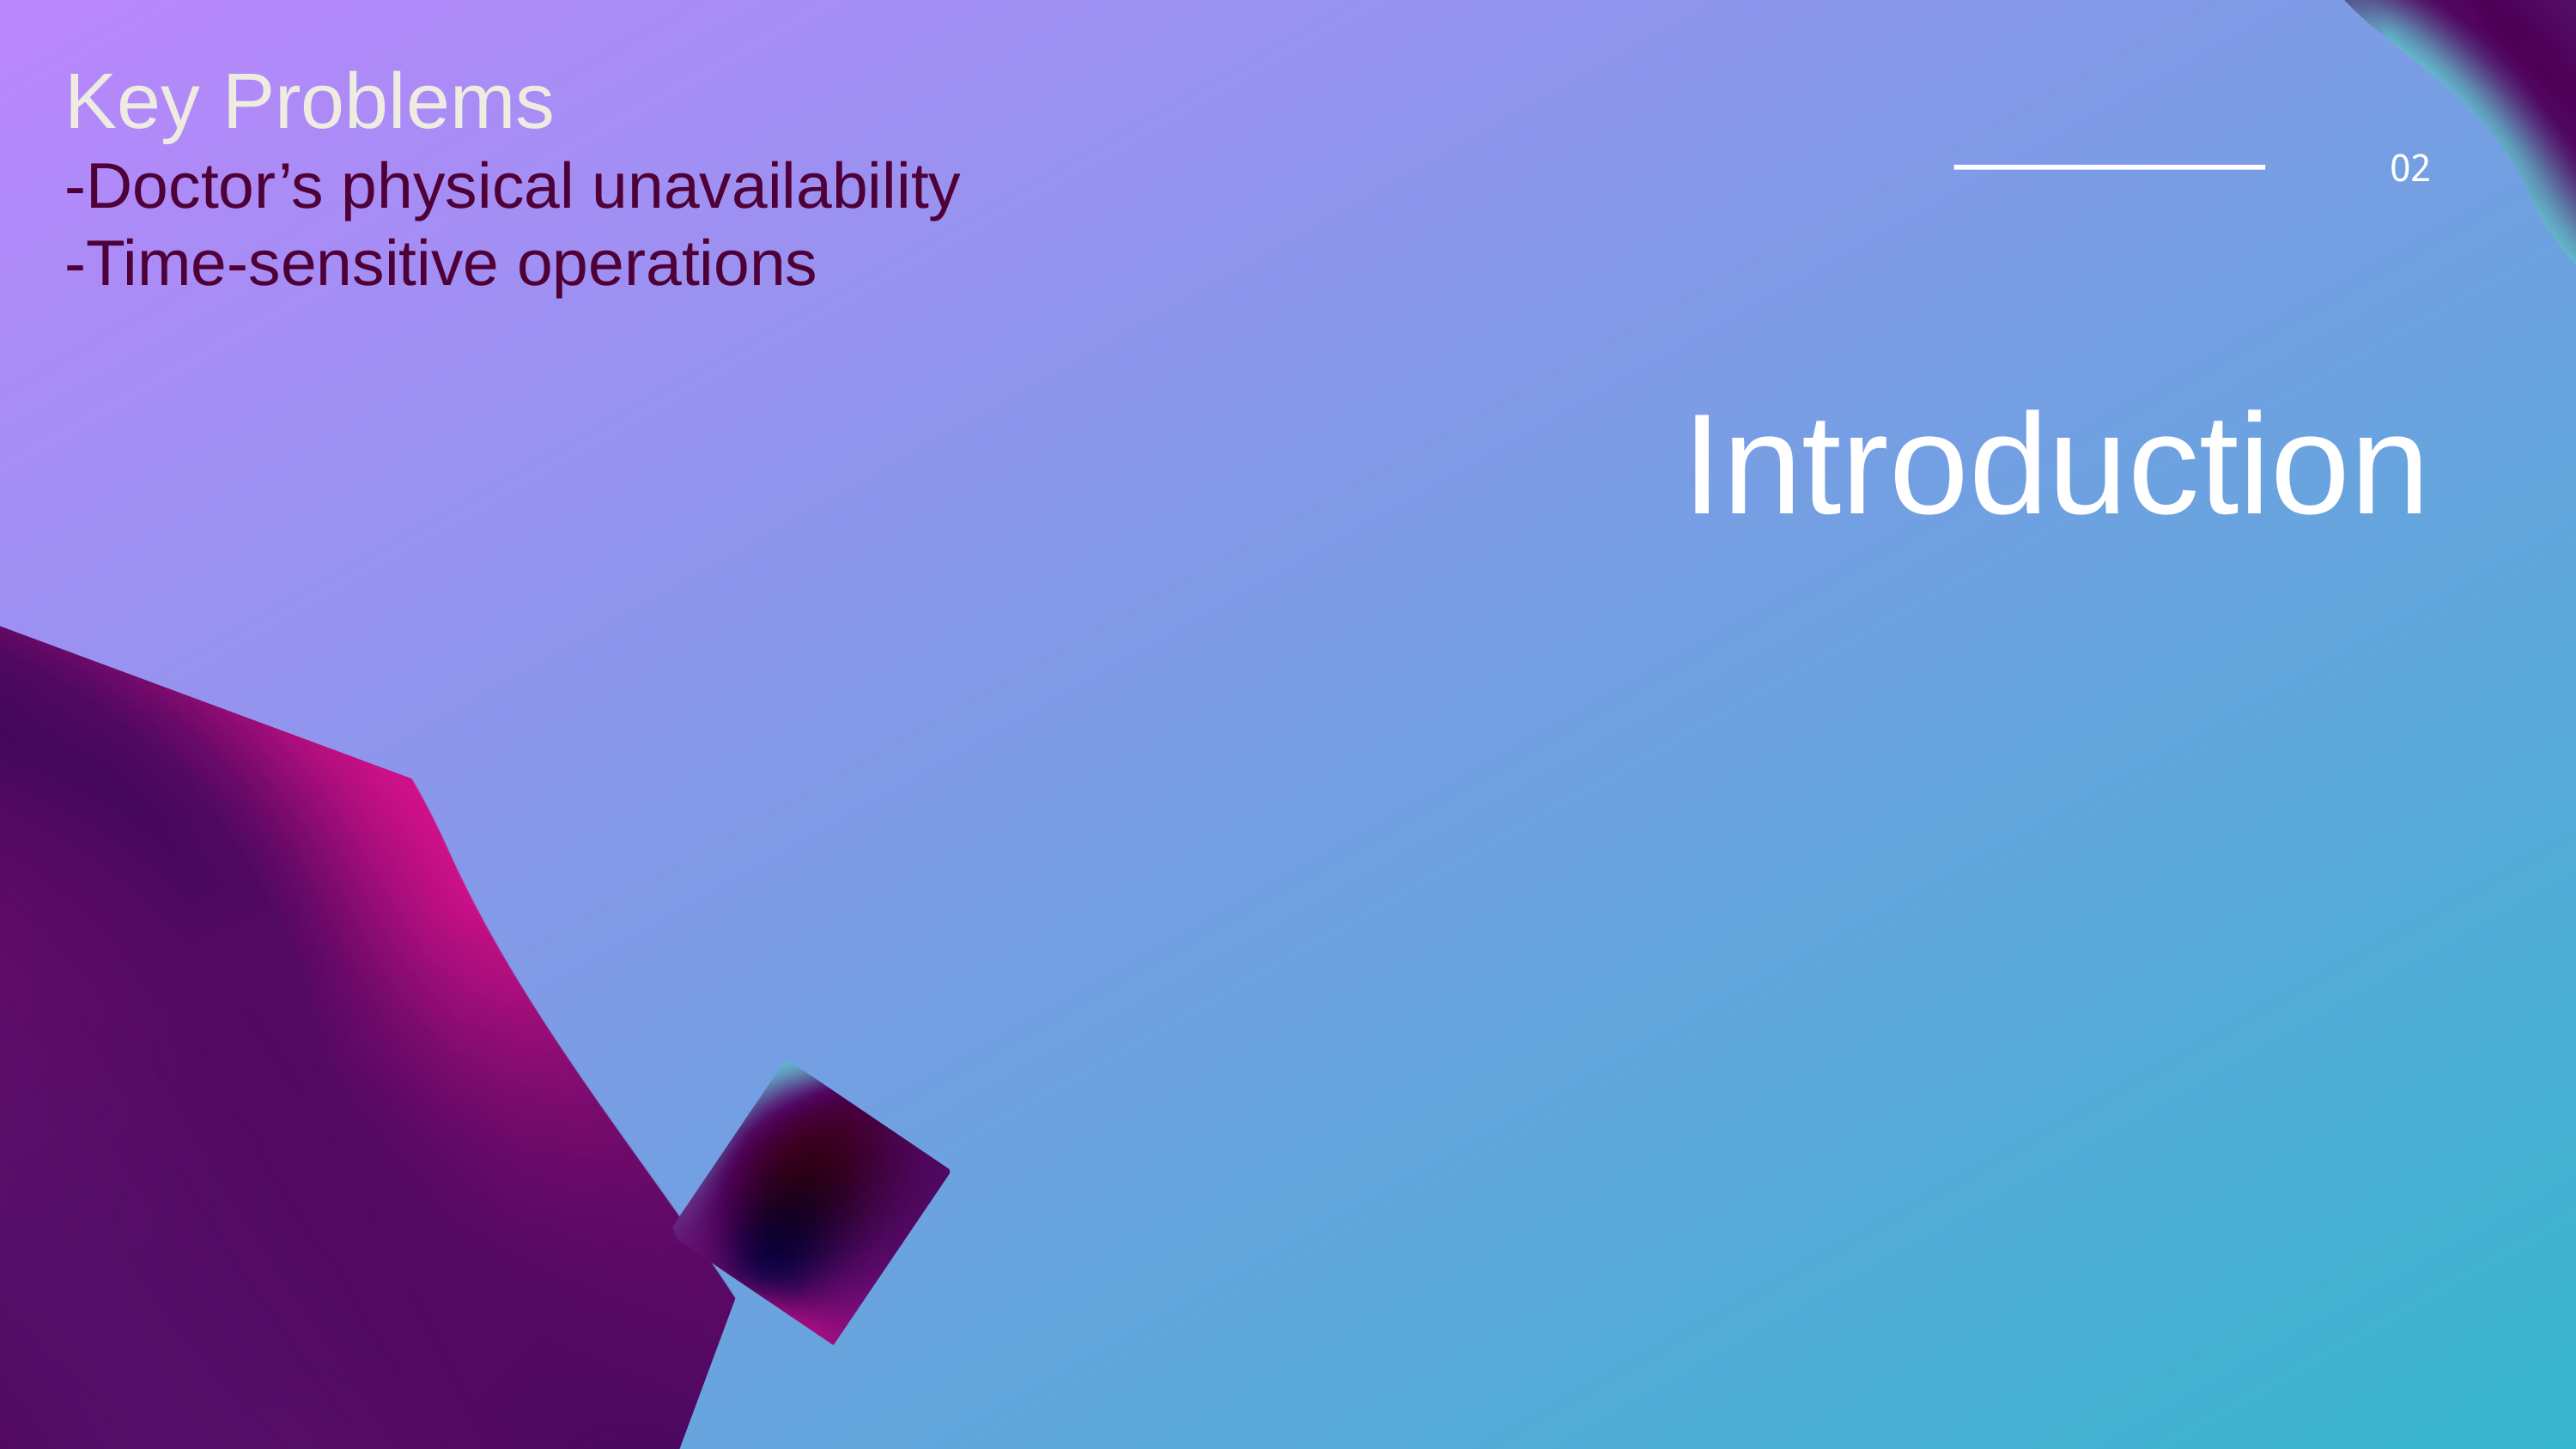

Key Problems
-Doctor’s physical unavailability
-Time-sensitive operations

02
Introduction